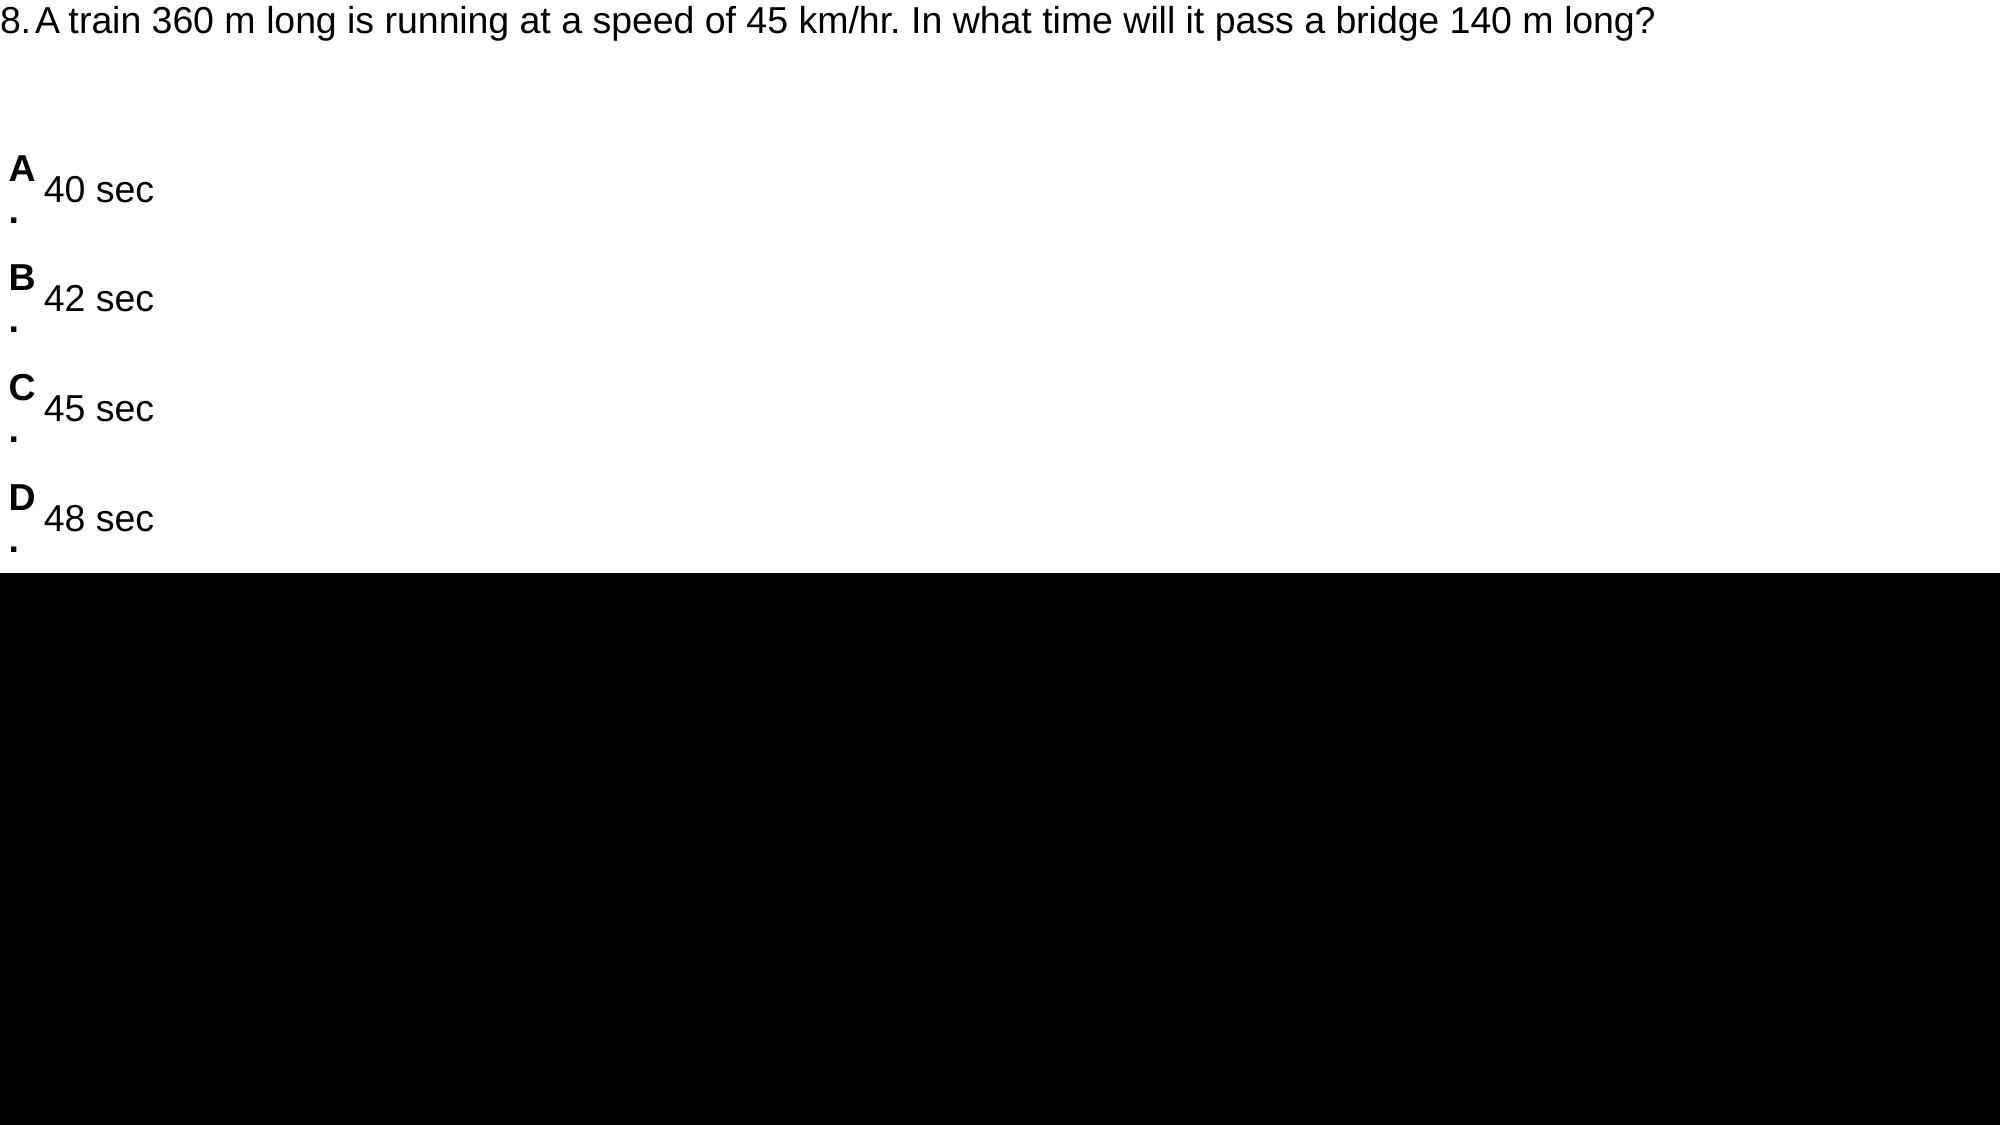

| 8. | A train 360 m long is running at a speed of 45 km/hr. In what time will it pass a bridge 140 m long? |
| --- | --- |
|  |  |
| A. | 40 sec |
| B. | 42 sec |
| C. | 45 sec |
| D. | 48 sec |
#